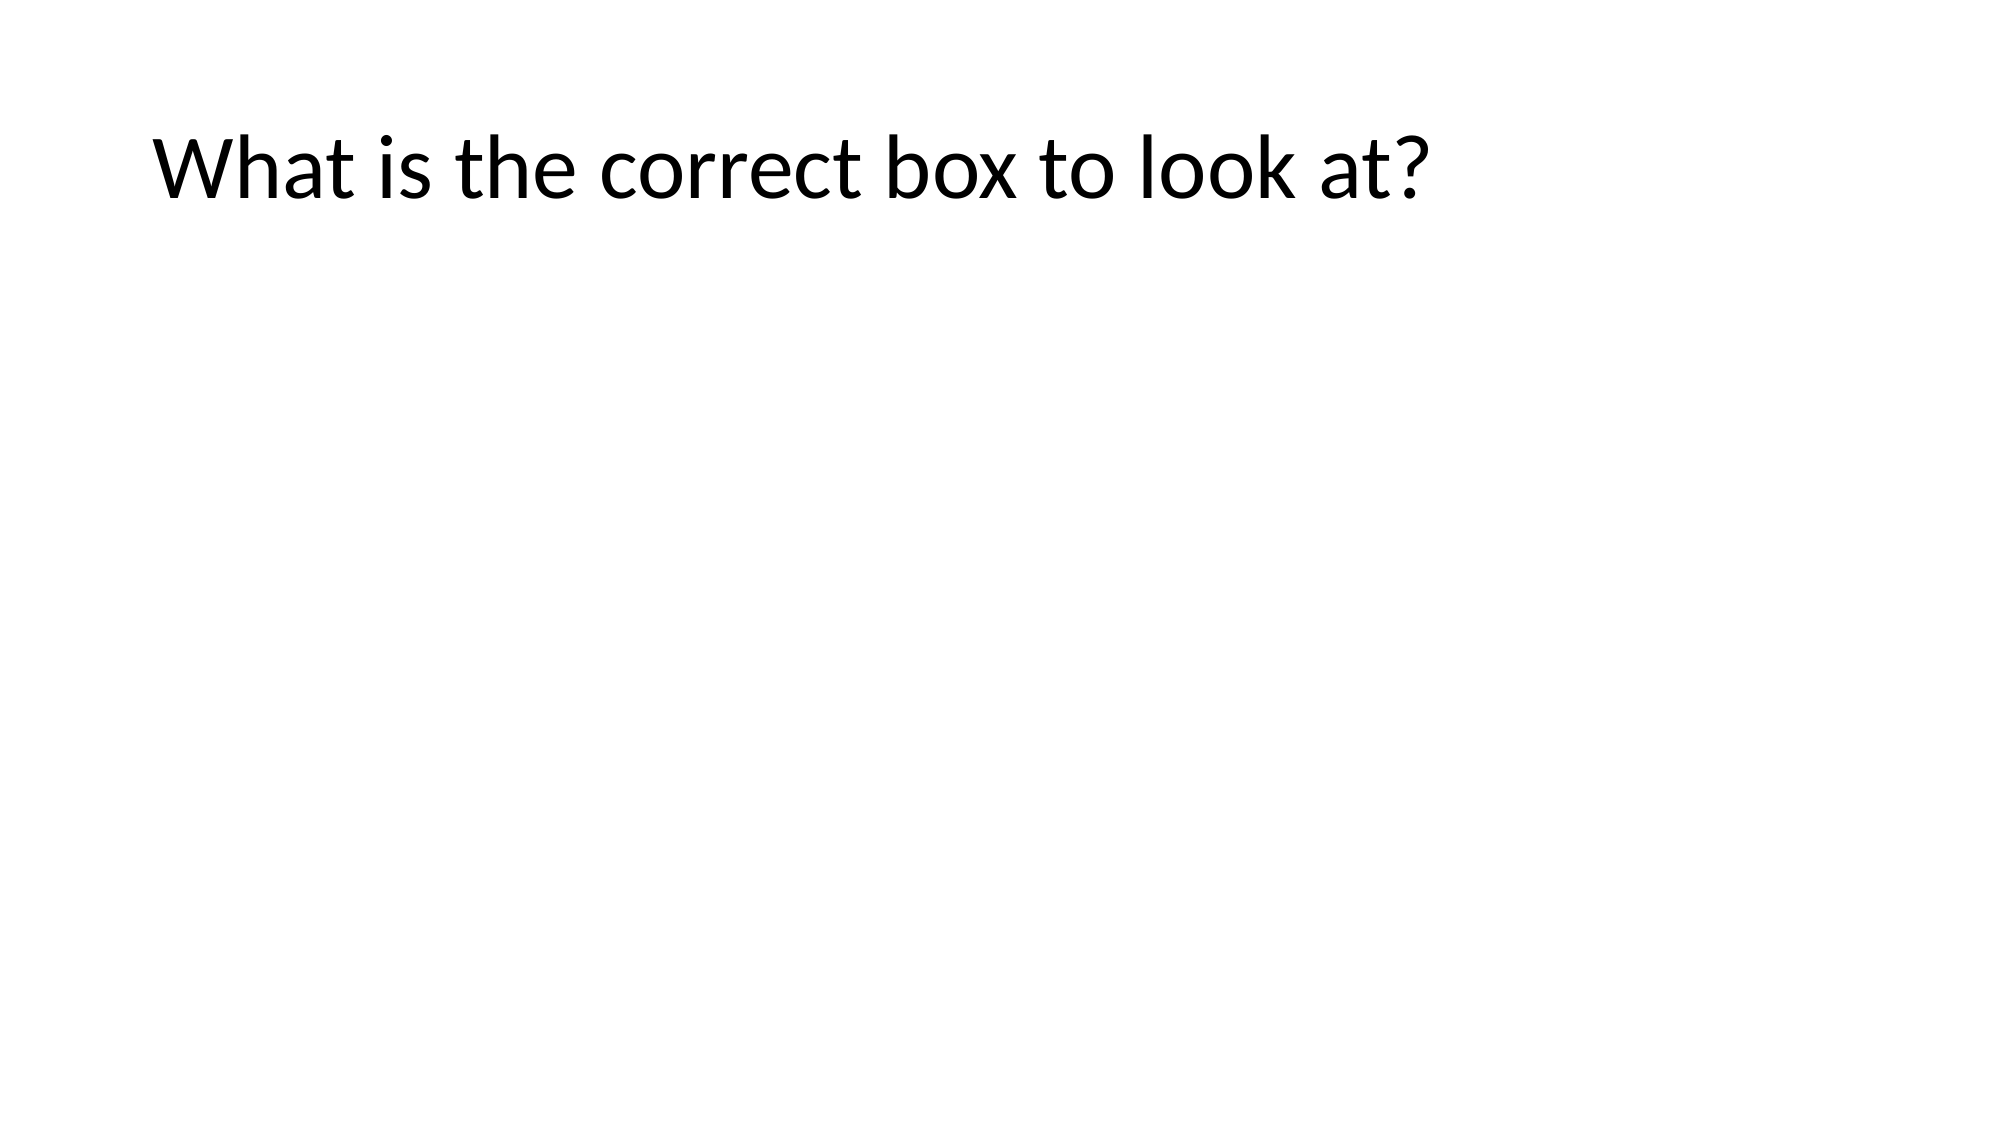

# What is the correct box to look at?